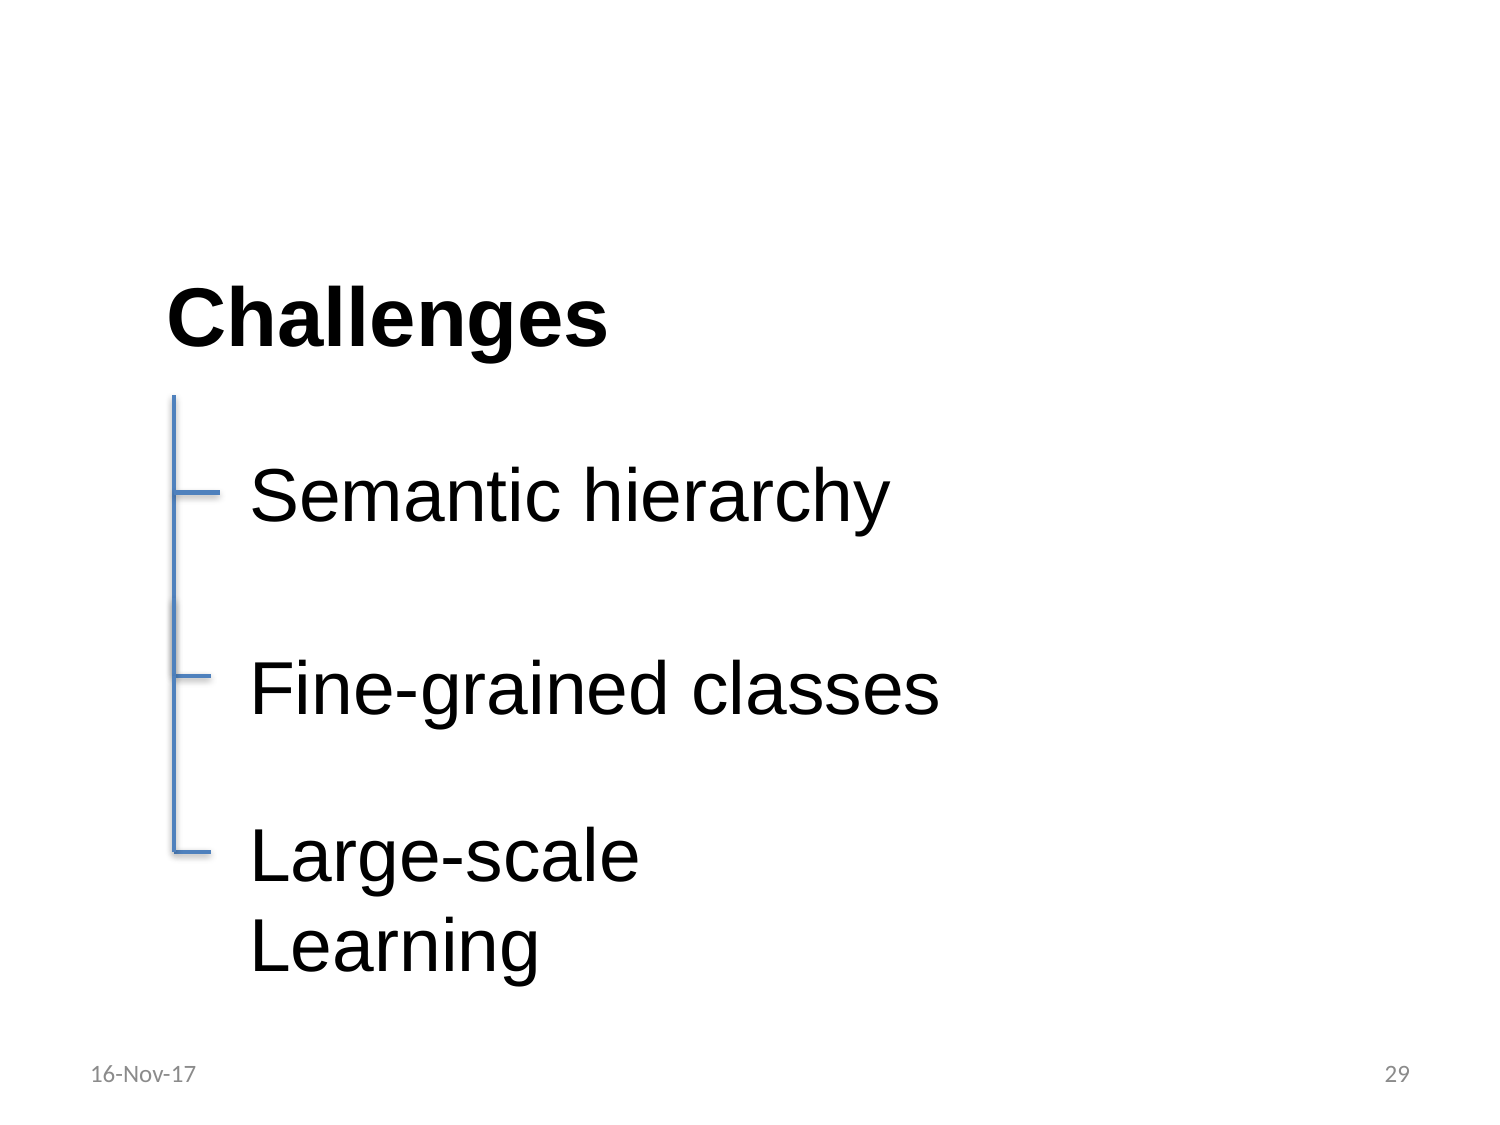

Challenges
Semantic hierarchy
Fine-grained classes
Large-scale Learning
16-Nov-17
29